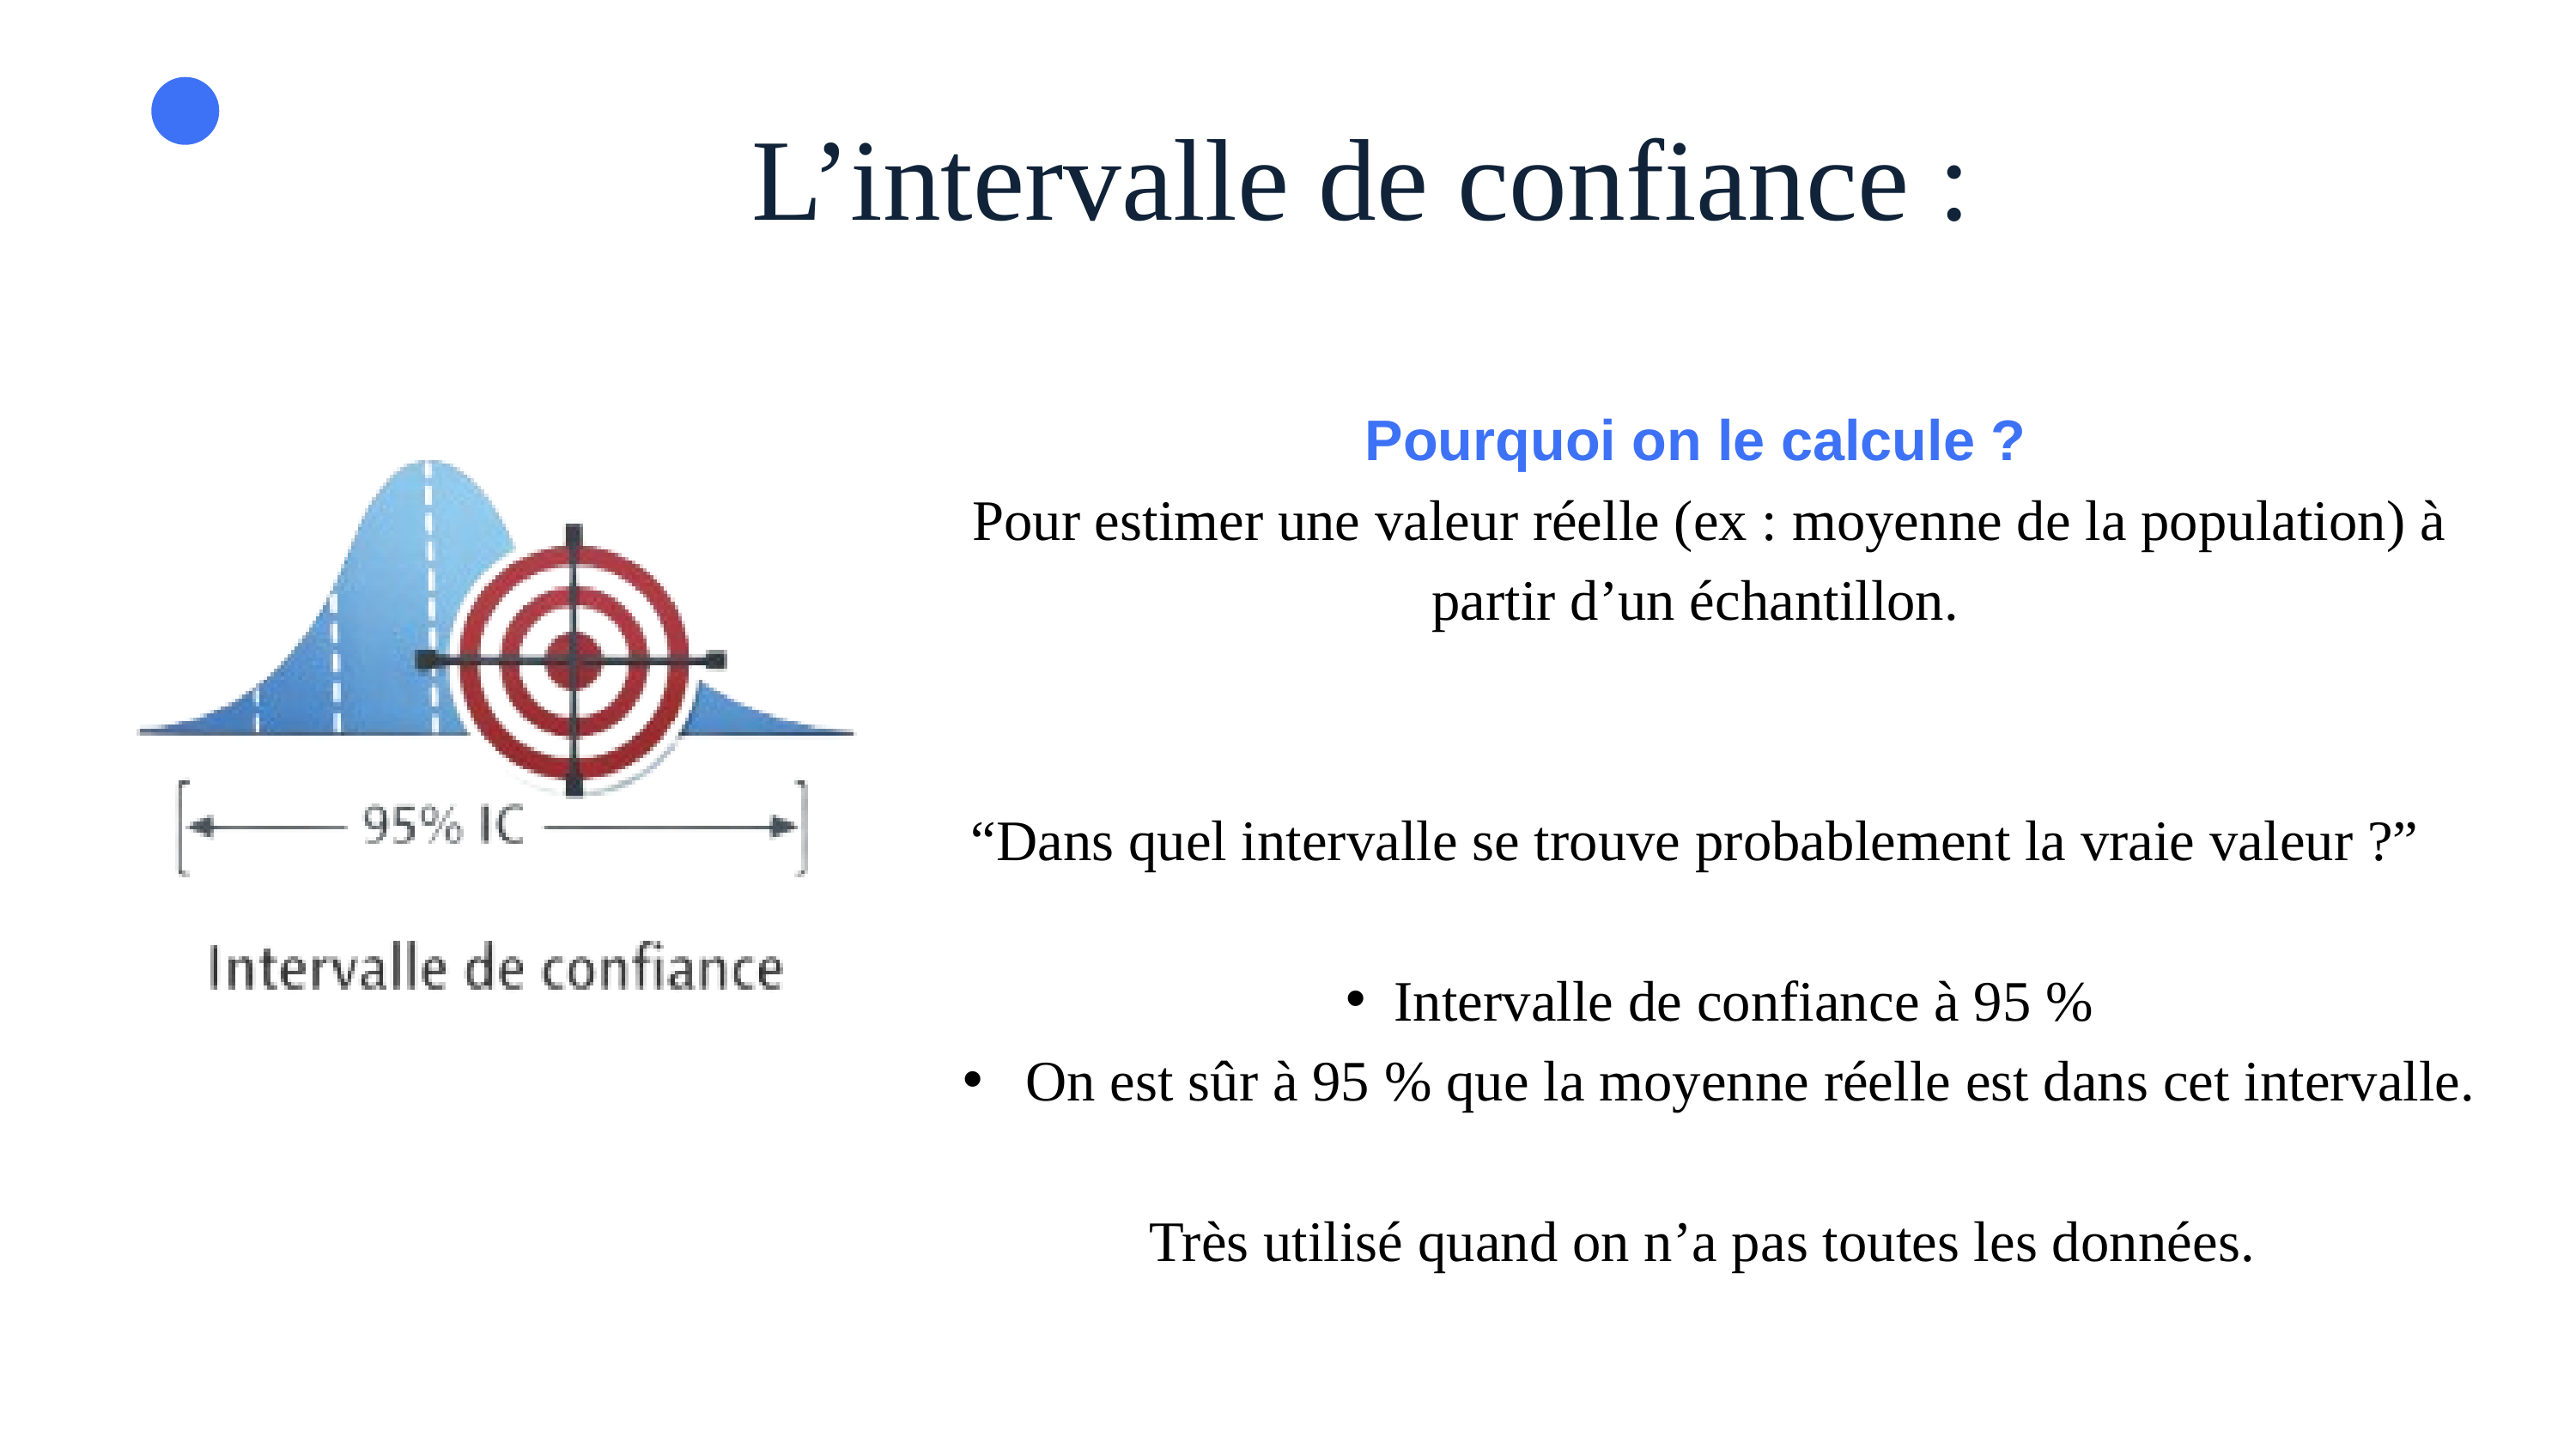

L’intervalle de confiance :
Pourquoi on le calcule ?
  Pour estimer une valeur réelle (ex : moyenne de la population) à partir d’un échantillon.

“Dans quel intervalle se trouve probablement la vraie valeur ?”

Intervalle de confiance à 95 %
 On est sûr à 95 % que la moyenne réelle est dans cet intervalle.

 Très utilisé quand on n’a pas toutes les données.